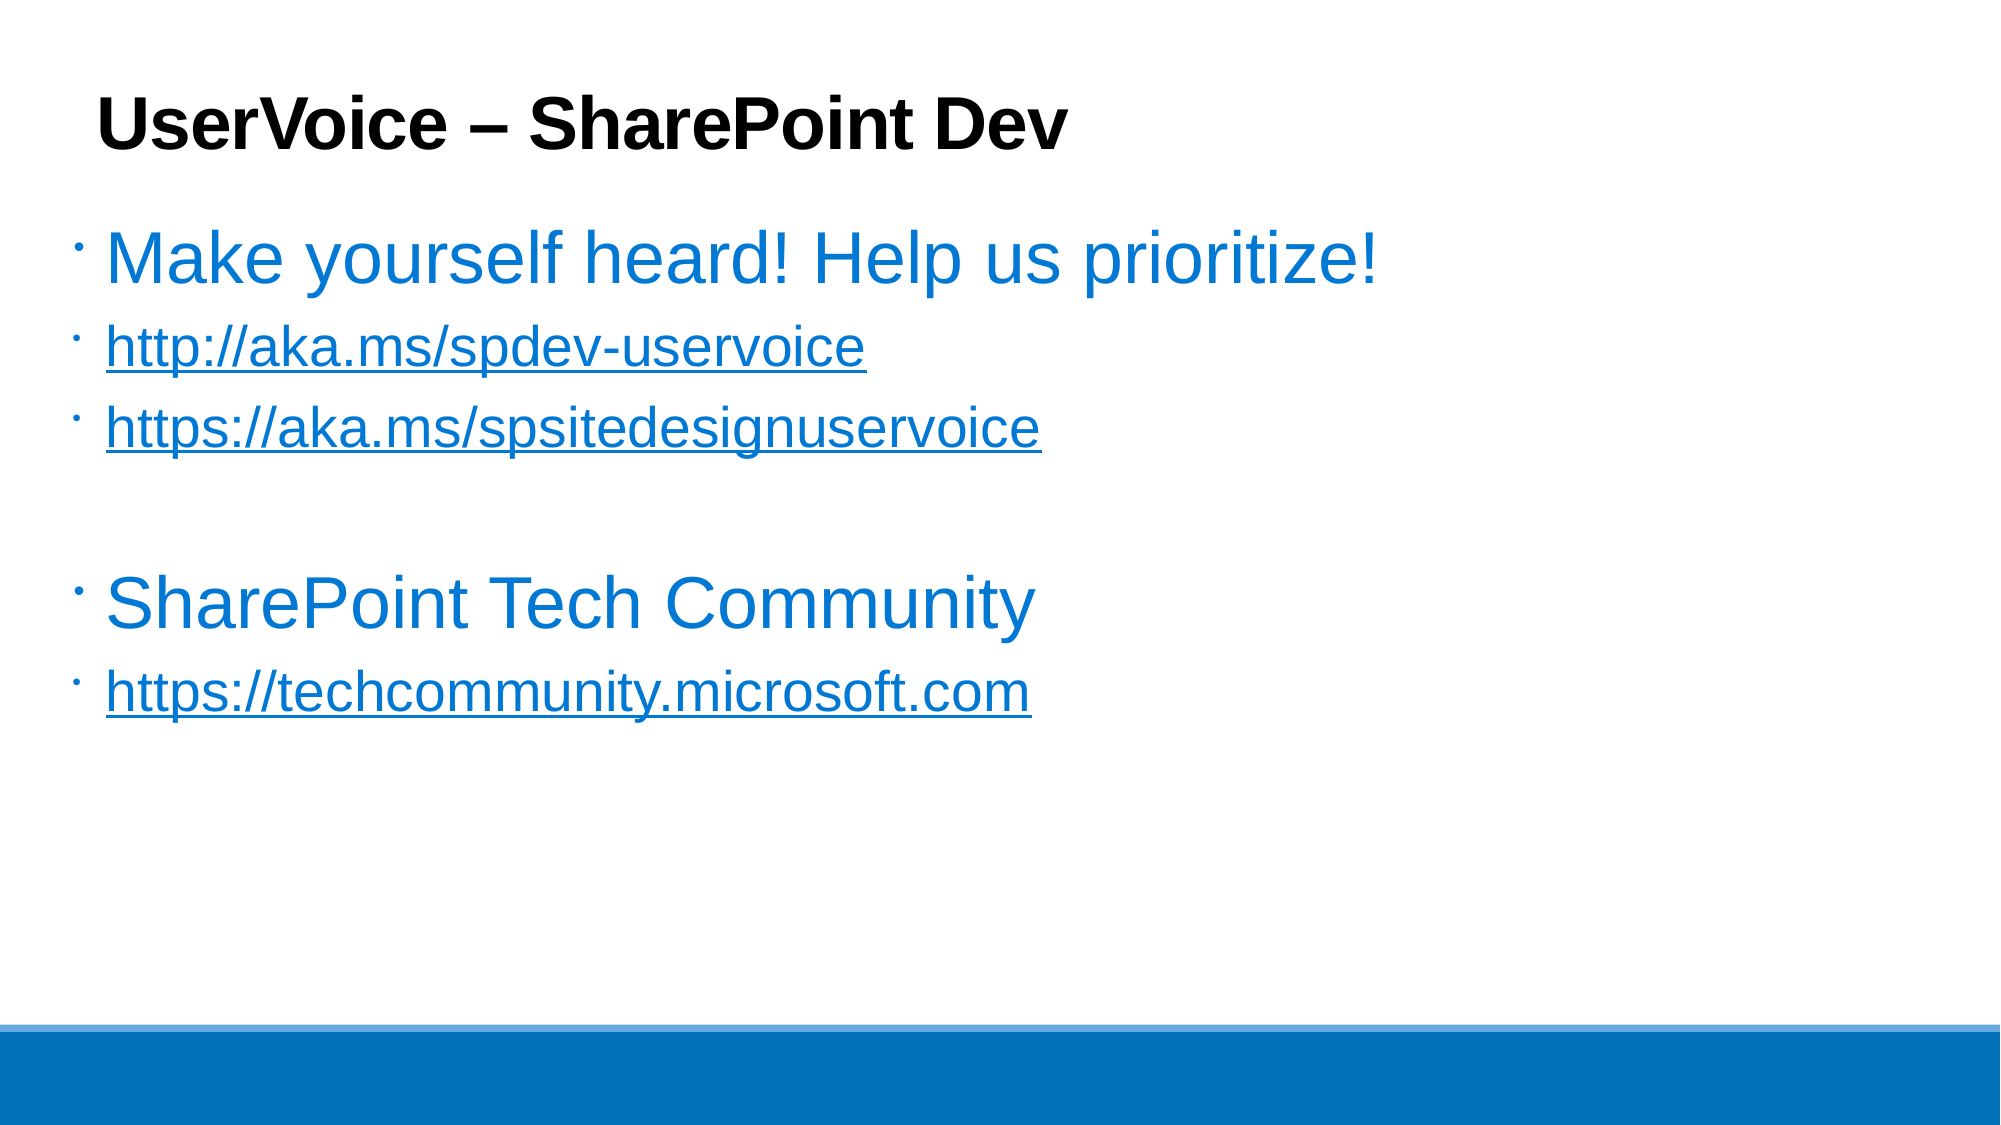

# UserVoice – SharePoint Dev
Make yourself heard! Help us prioritize!
http://aka.ms/spdev-uservoice
https://aka.ms/spsitedesignuservoice

SharePoint Tech Community
https://techcommunity.microsoft.com